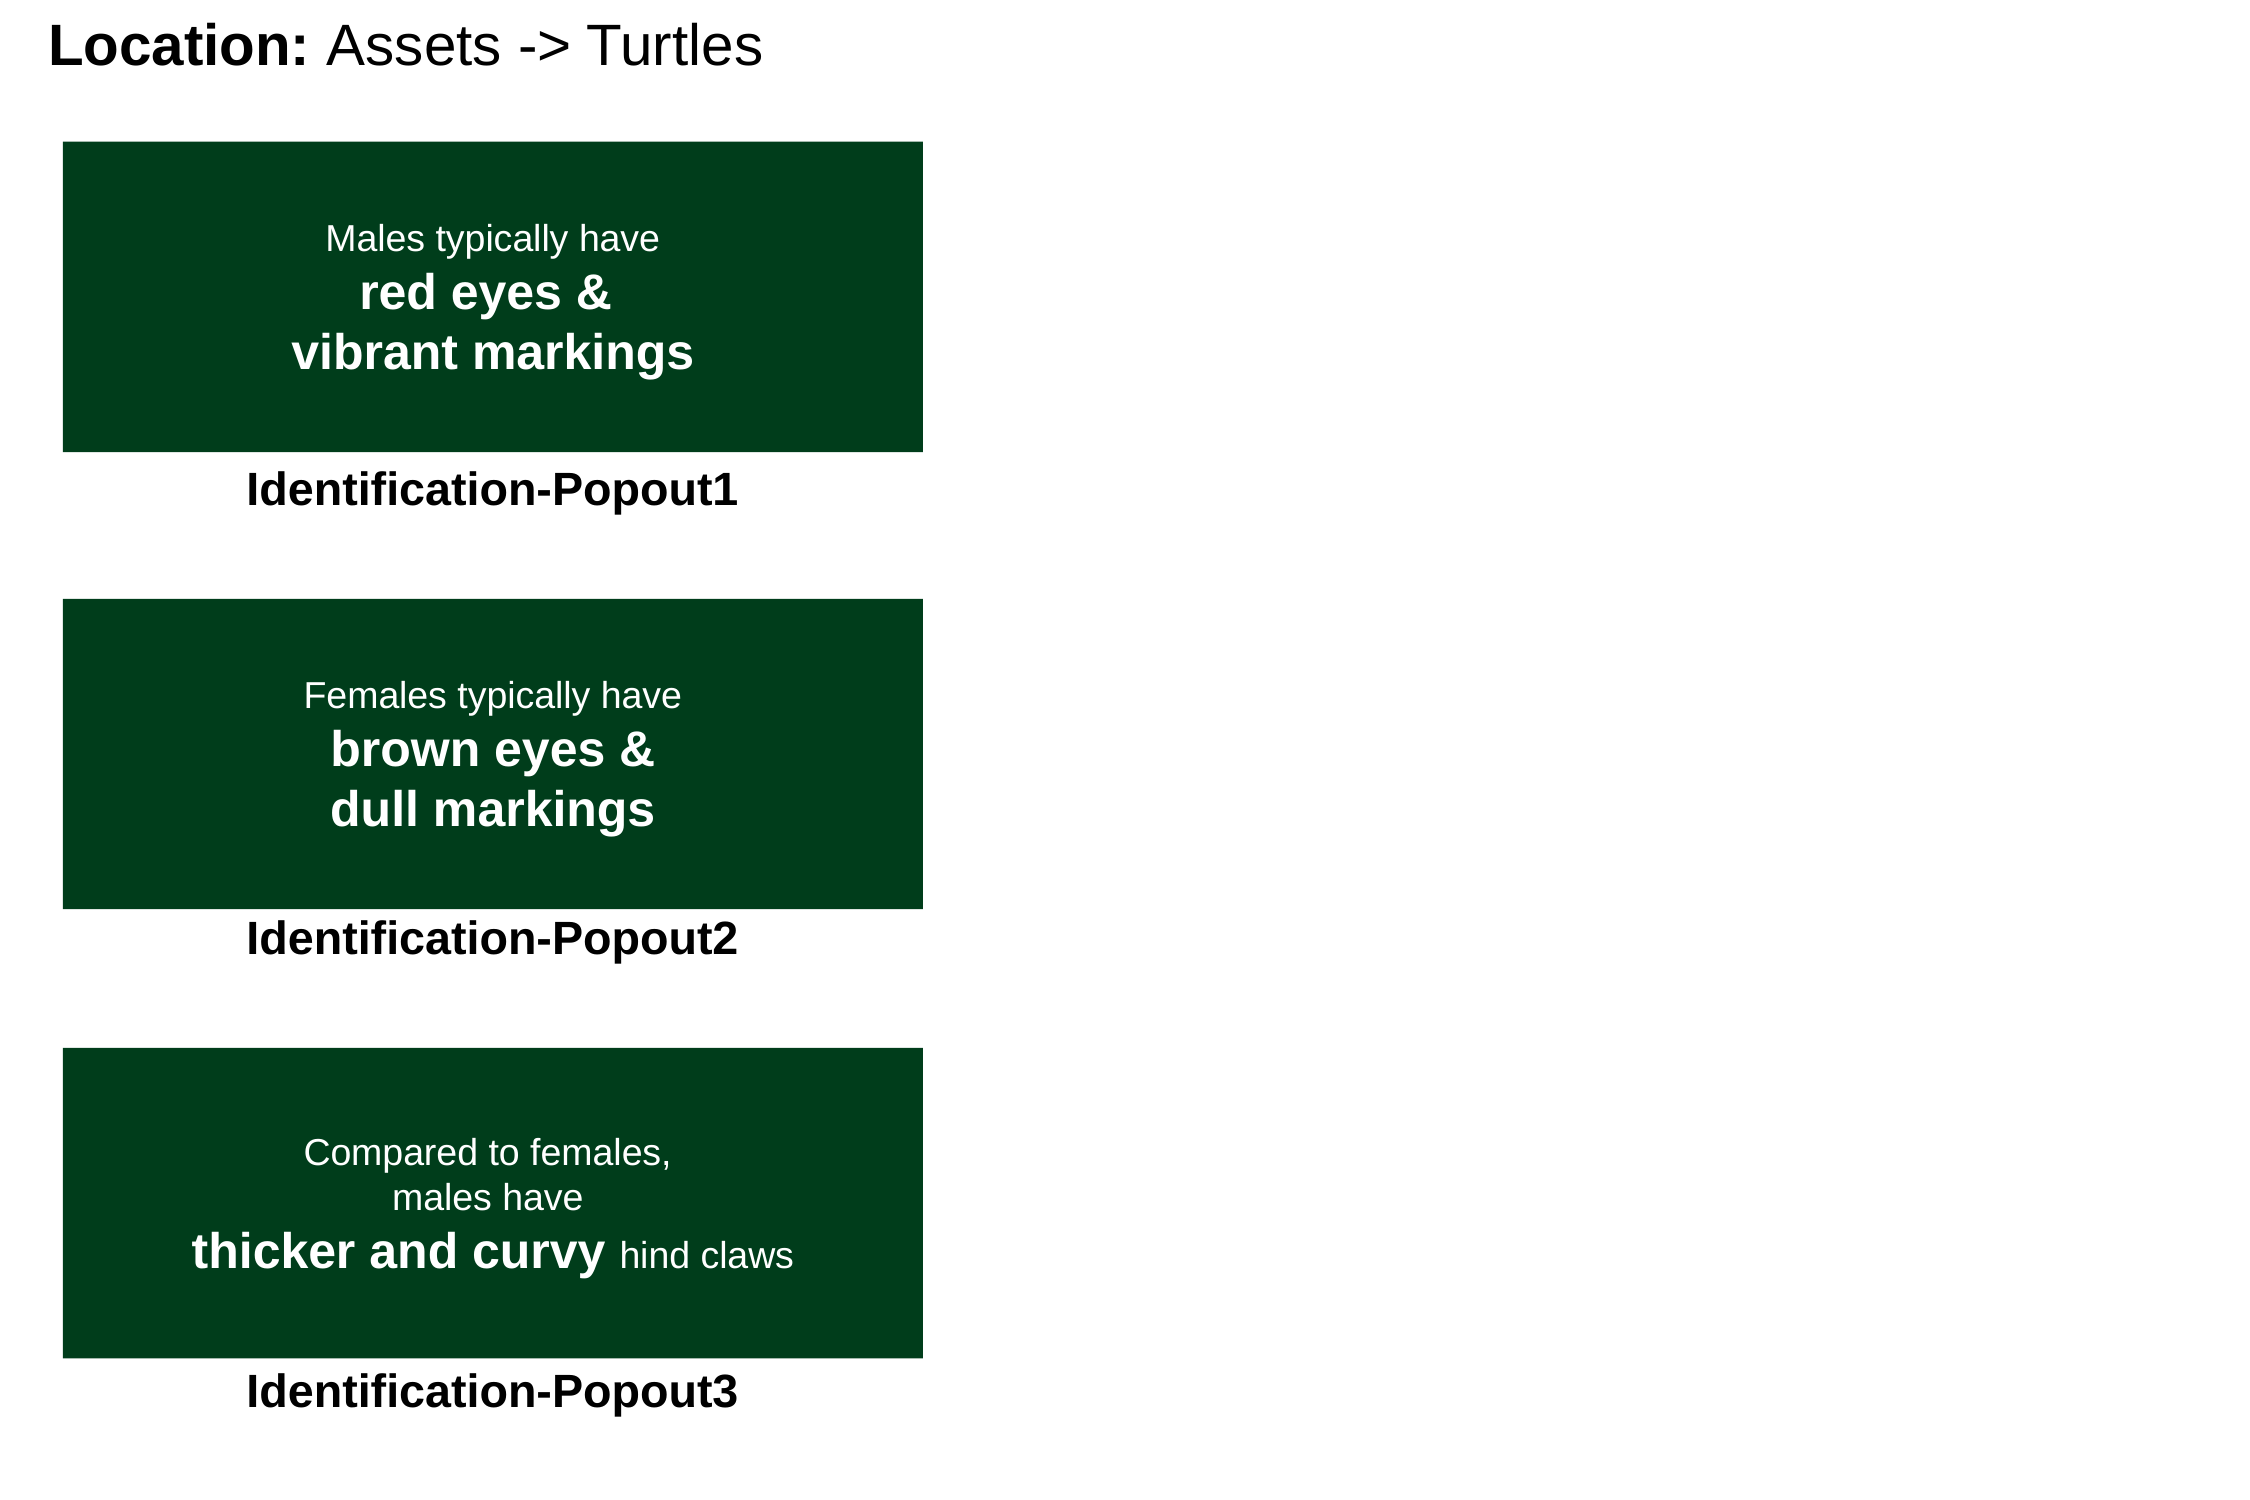

Location: Assets -> Turtles
Males typically have
red eyes &
vibrant markings
Identification-Popout1
Females typically have
brown eyes &
dull markings
Identification-Popout2
Compared to females,
males have
thicker and curvy hind claws
Identification-Popout3